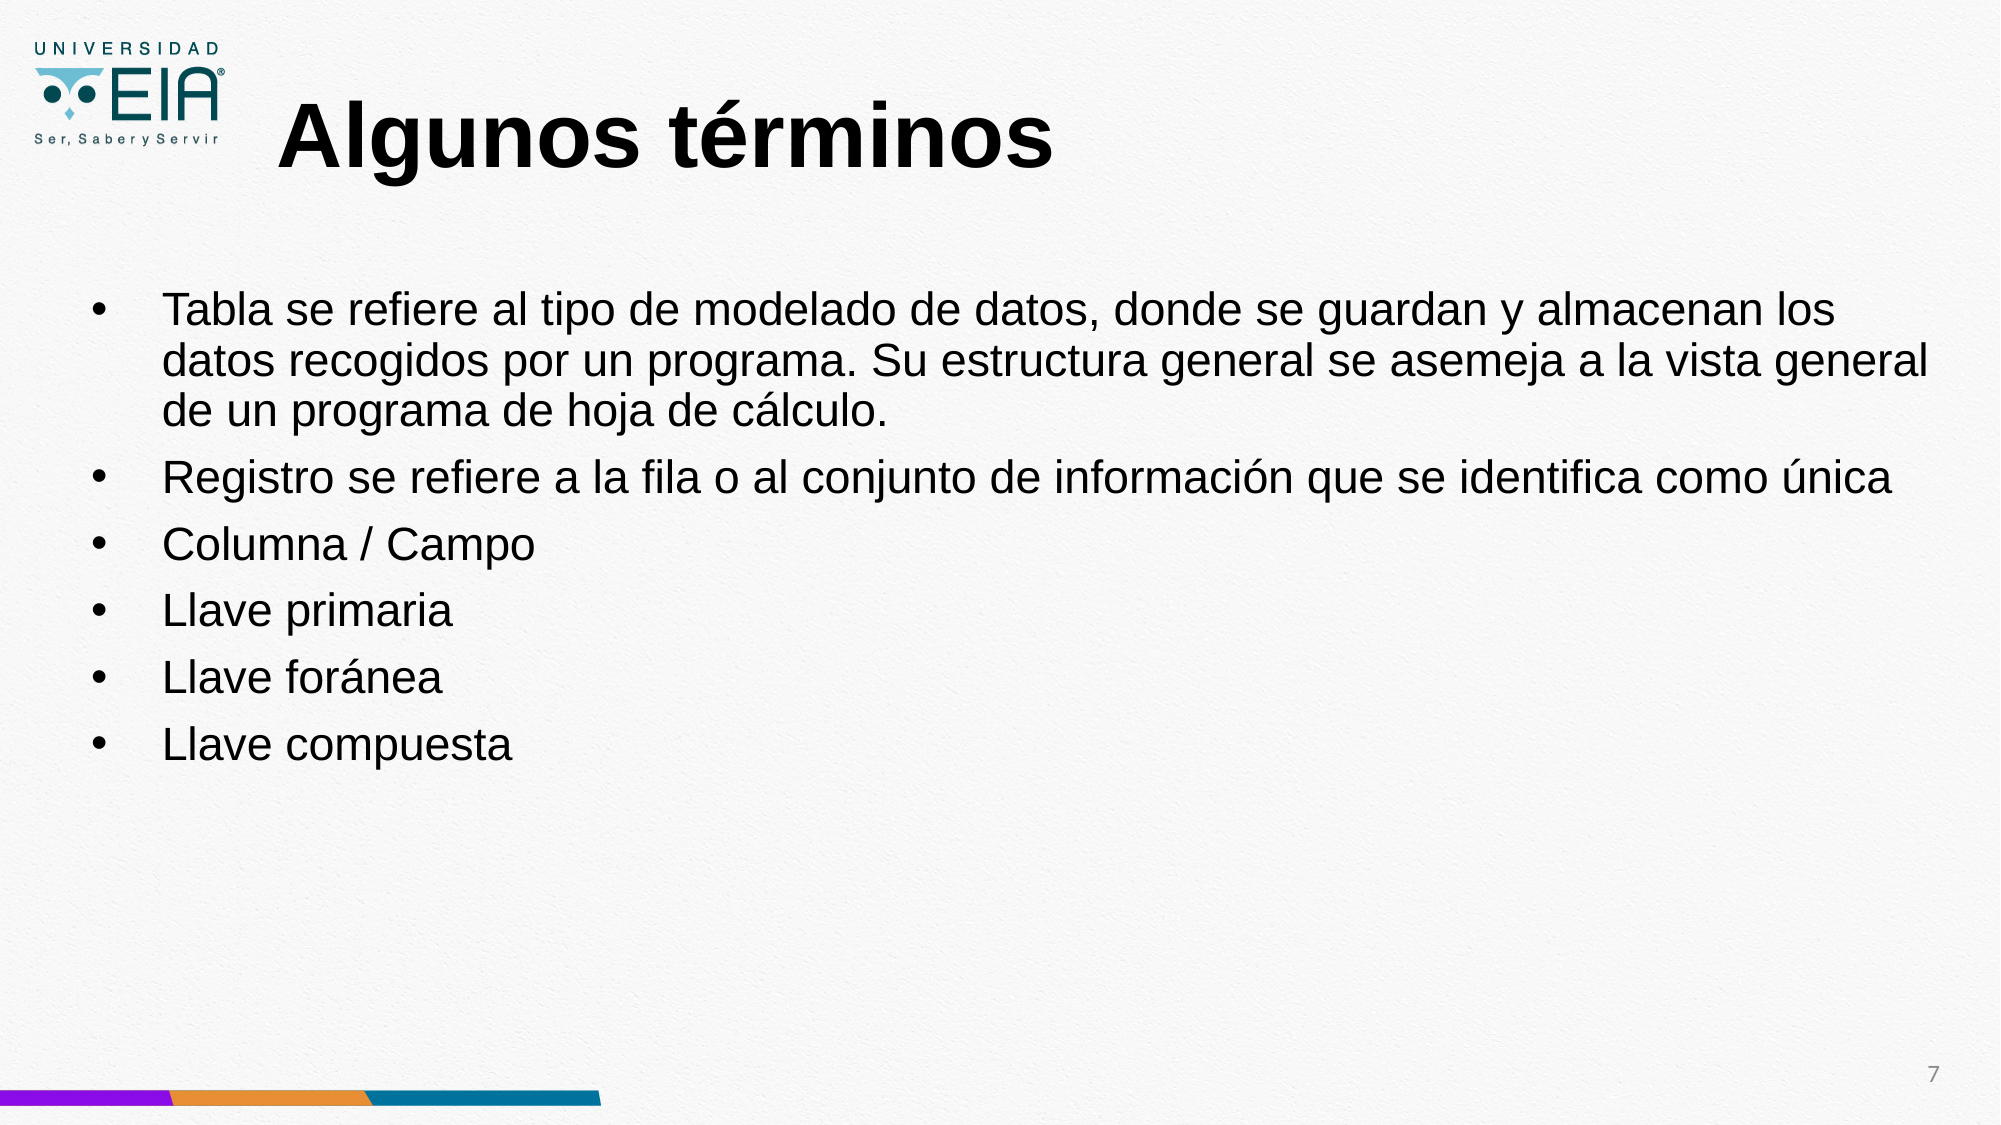

# Algunos términos
Tabla se refiere al tipo de modelado de datos, donde se guardan y almacenan los datos recogidos por un programa. Su estructura general se asemeja a la vista general de un programa de hoja de cálculo.
Registro se refiere a la fila o al conjunto de información que se identifica como única
Columna / Campo
Llave primaria
Llave foránea
Llave compuesta

7